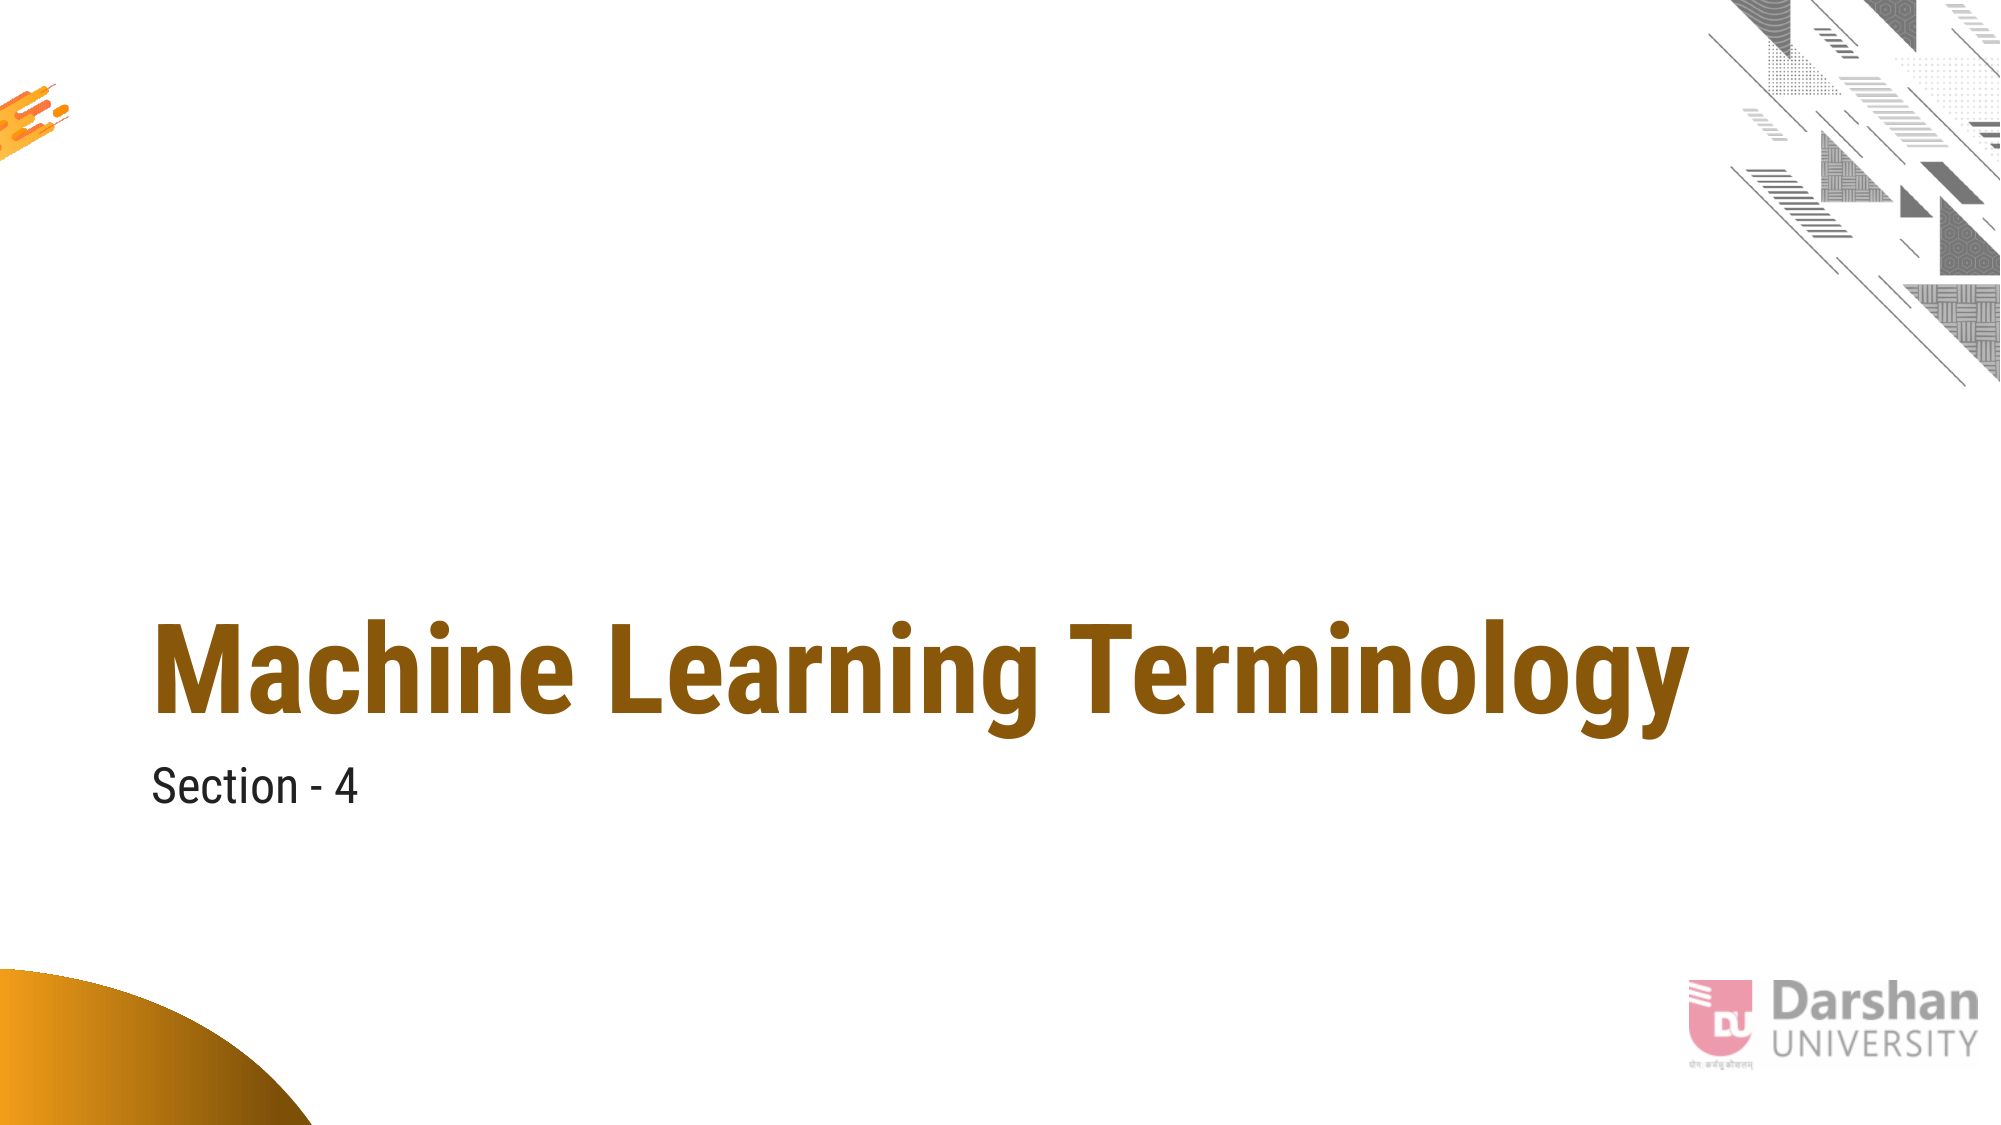

# Machine Learning Terminology
Section - 4